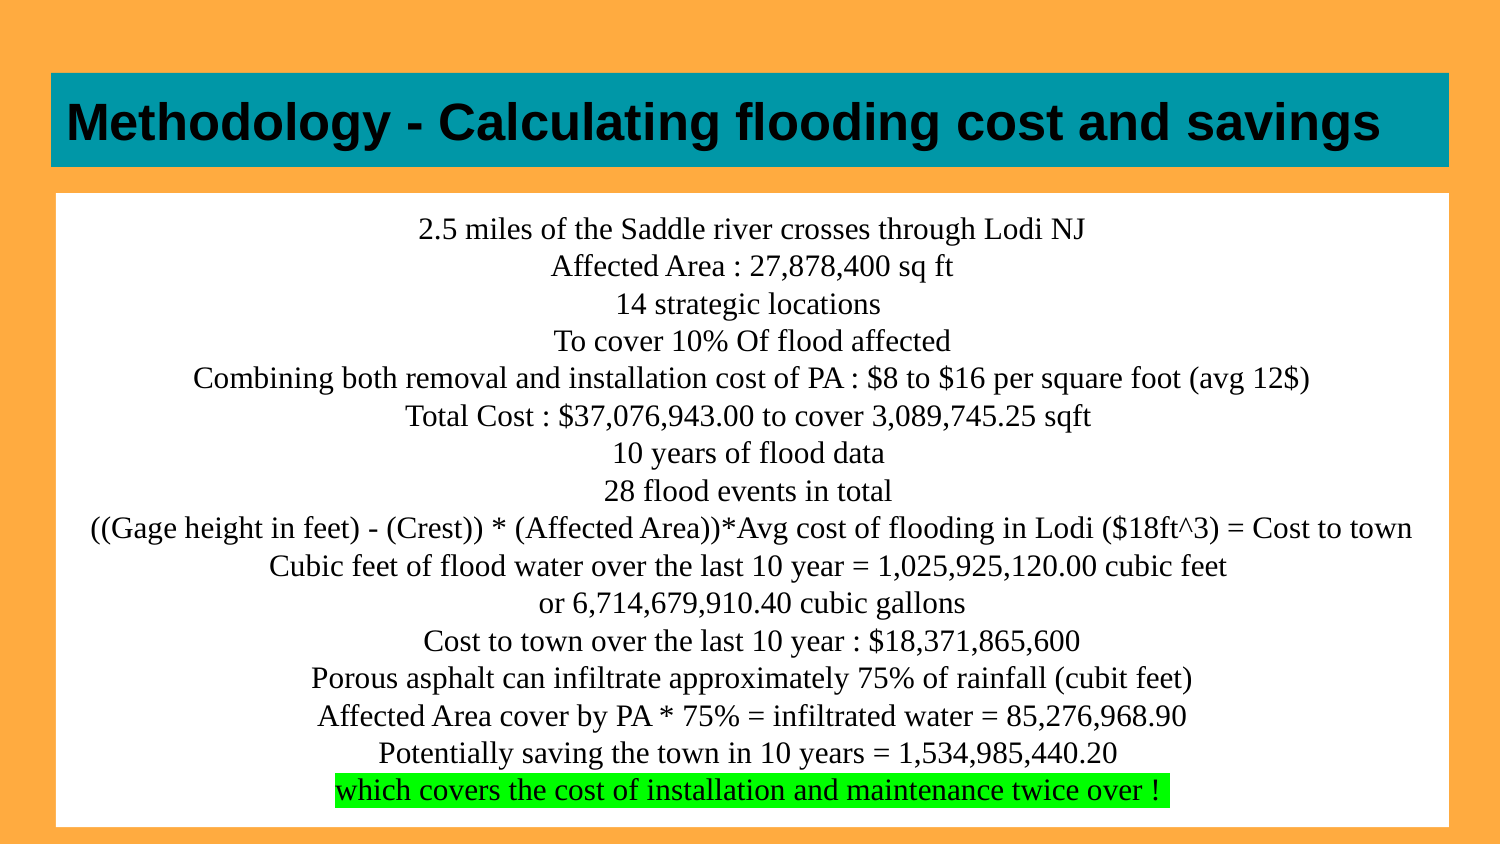

# Methodology - Calculating flooding cost and savings
2.5 miles of the Saddle river crosses through Lodi NJ
Affected Area : 27,878,400 sq ft
14 strategic locations
To cover 10% Of flood affected
Combining both removal and installation cost of PA : $8 to $16 per square foot (avg 12$)
Total Cost : $37,076,943.00 to cover 3,089,745.25 sqft
10 years of flood data
28 flood events in total
((Gage height in feet) - (Crest)) * (Affected Area))*Avg cost of flooding in Lodi ($18ft^3) = Cost to town
Cubic feet of flood water over the last 10 year = 1,025,925,120.00 cubic feet
or 6,714,679,910.40 cubic gallons
Cost to town over the last 10 year : $18,371,865,600
Porous asphalt can infiltrate approximately 75% of rainfall (cubit feet)
Affected Area cover by PA * 75% = infiltrated water = 85,276,968.90
Potentially saving the town in 10 years = 1,534,985,440.20
which covers the cost of installation and maintenance twice over !